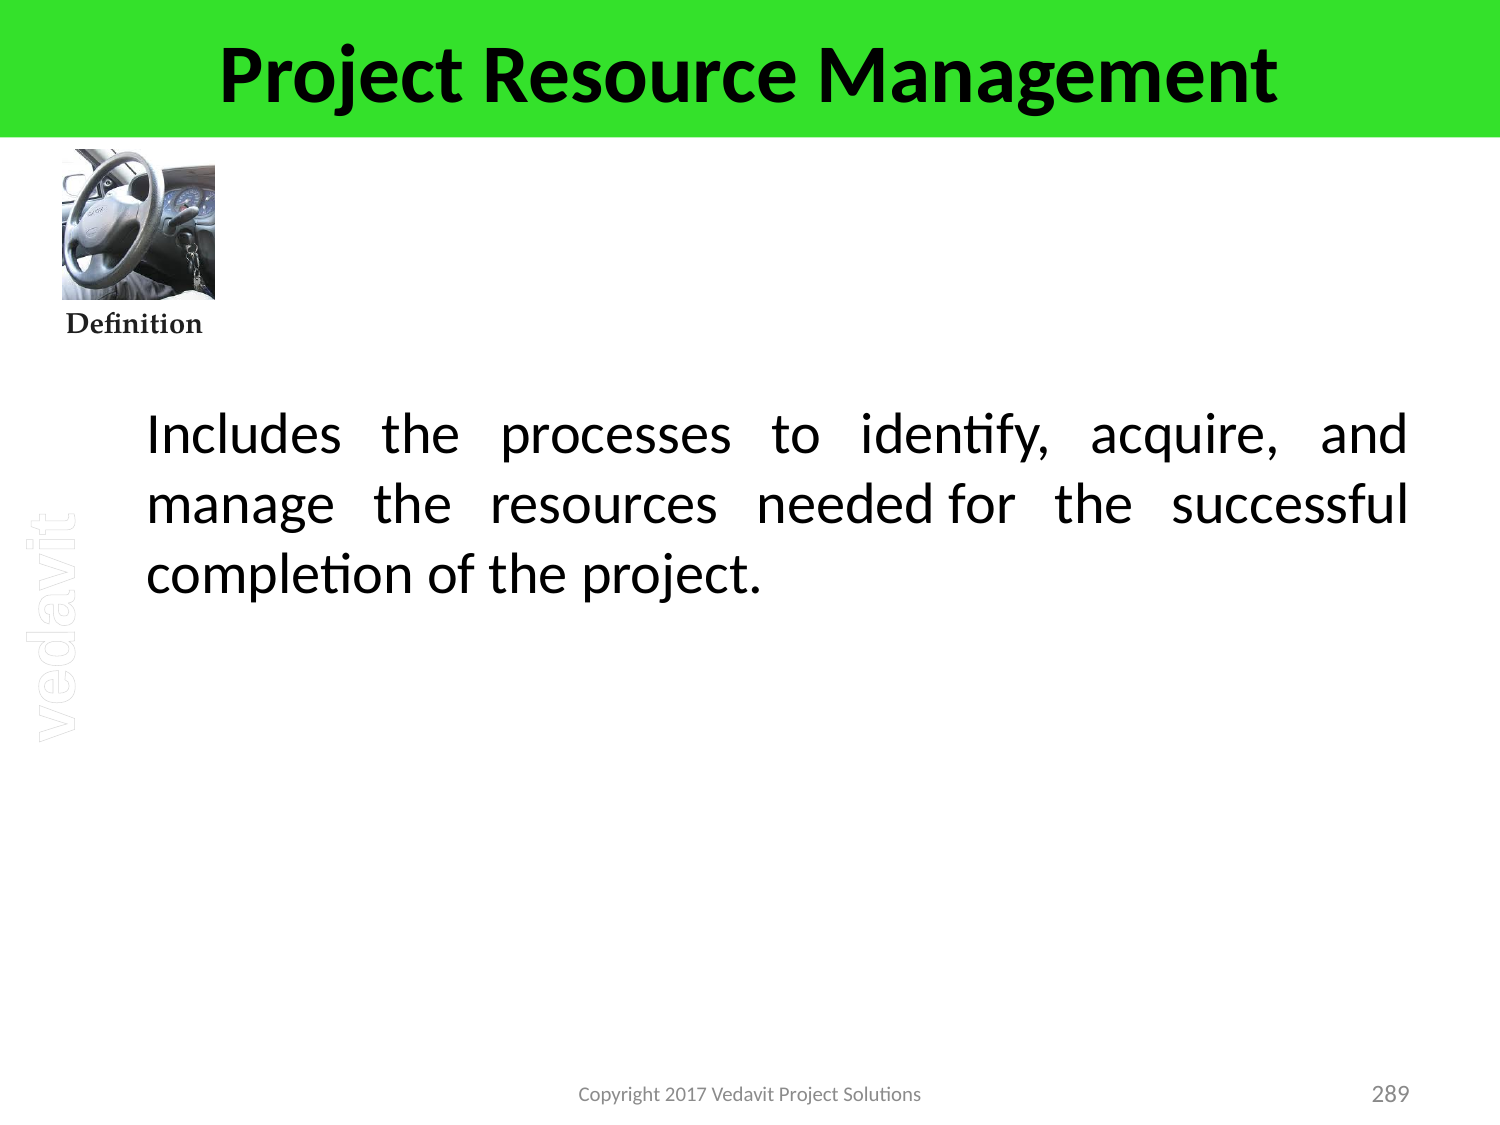

# Project Resource Management
	Includes the processes to identify, acquire, and manage the resources needed for the successful completion of the project.

Copyright 2017 Vedavit Project Solutions
289